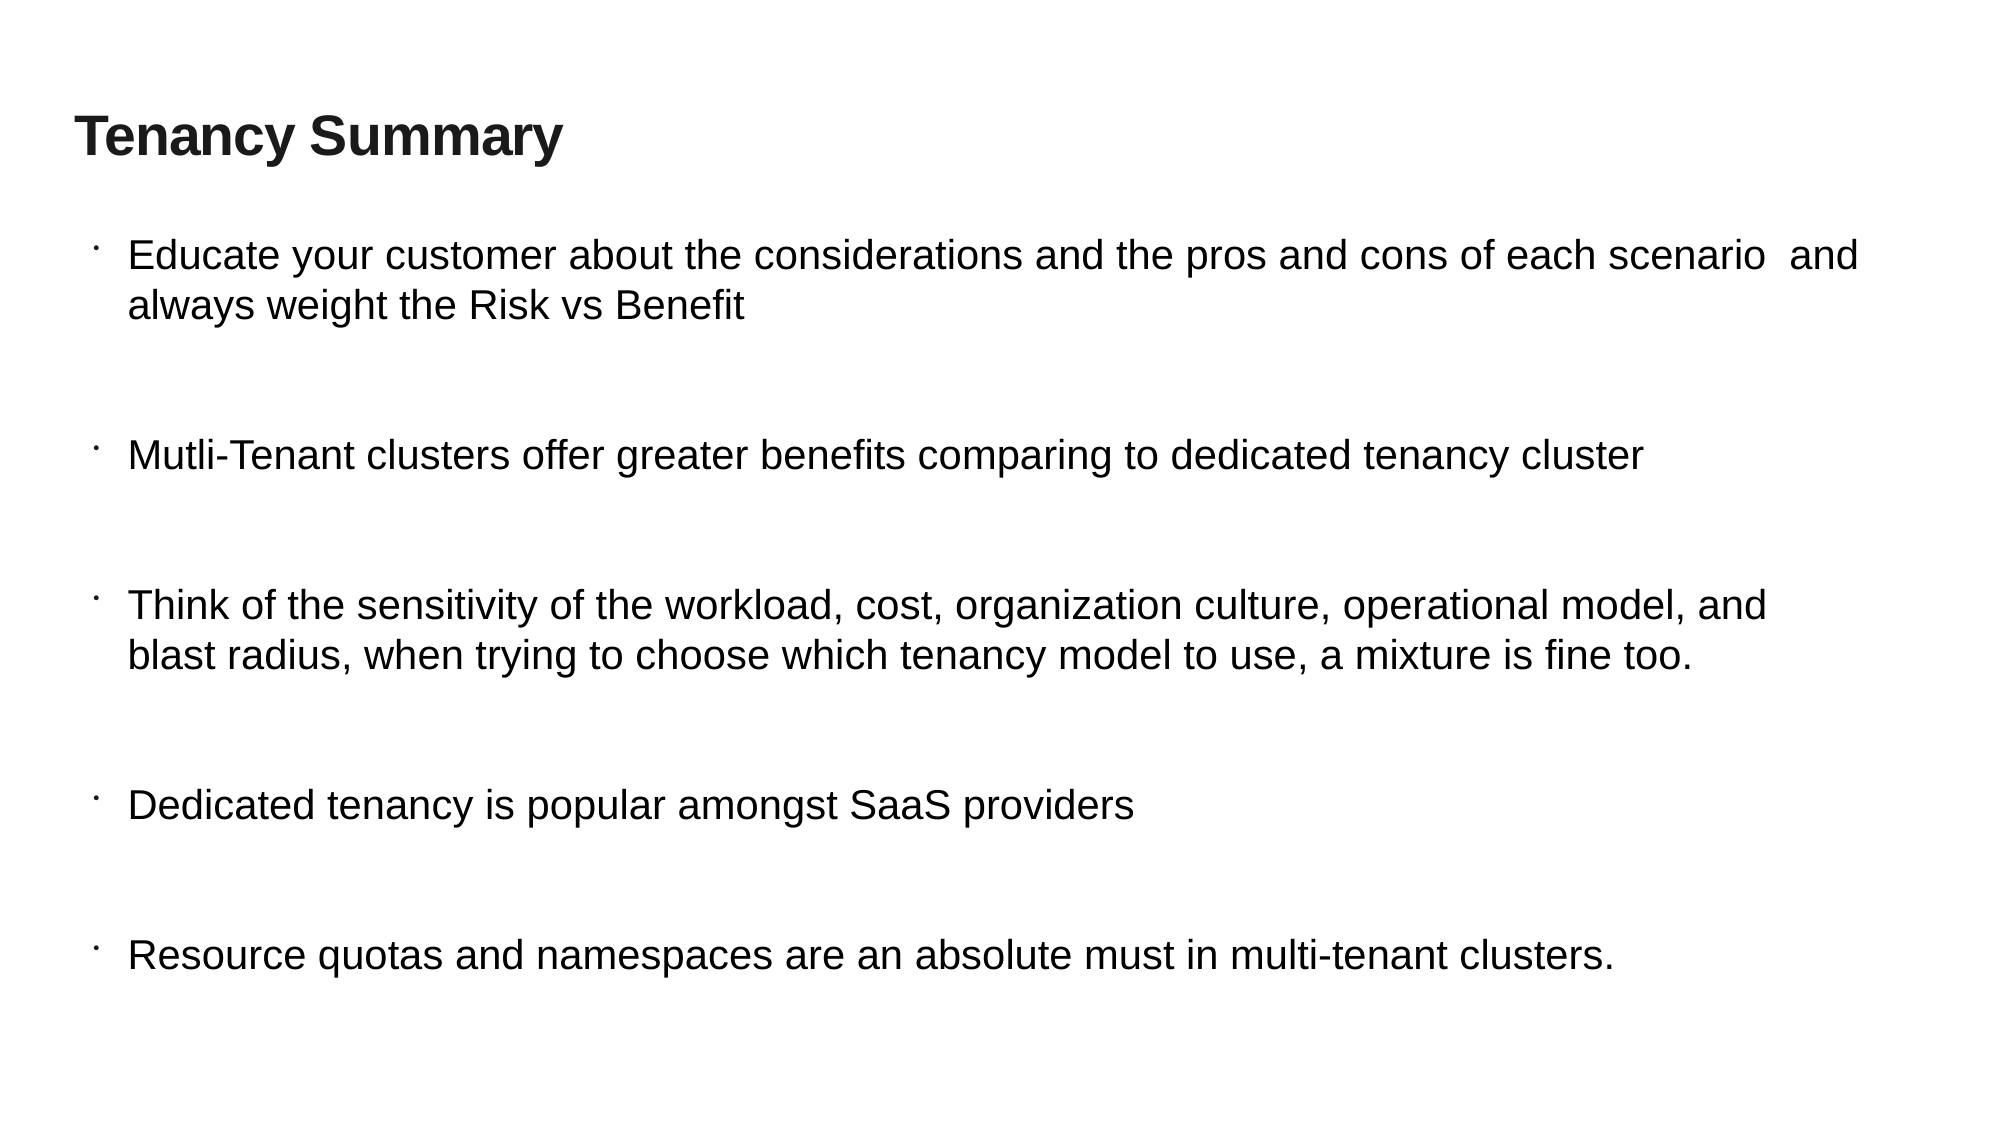

# Tenancy Summary
Educate your customer about the considerations and the pros and cons of each scenario  and always weight the Risk vs Benefit

Mutli-Tenant clusters offer greater benefits comparing to dedicated tenancy cluster

Think of the sensitivity of the workload, cost, organization culture, operational model, and blast radius, when trying to choose which tenancy model to use, a mixture is fine too.

Dedicated tenancy is popular amongst SaaS providers

Resource quotas and namespaces are an absolute must in multi-tenant clusters.